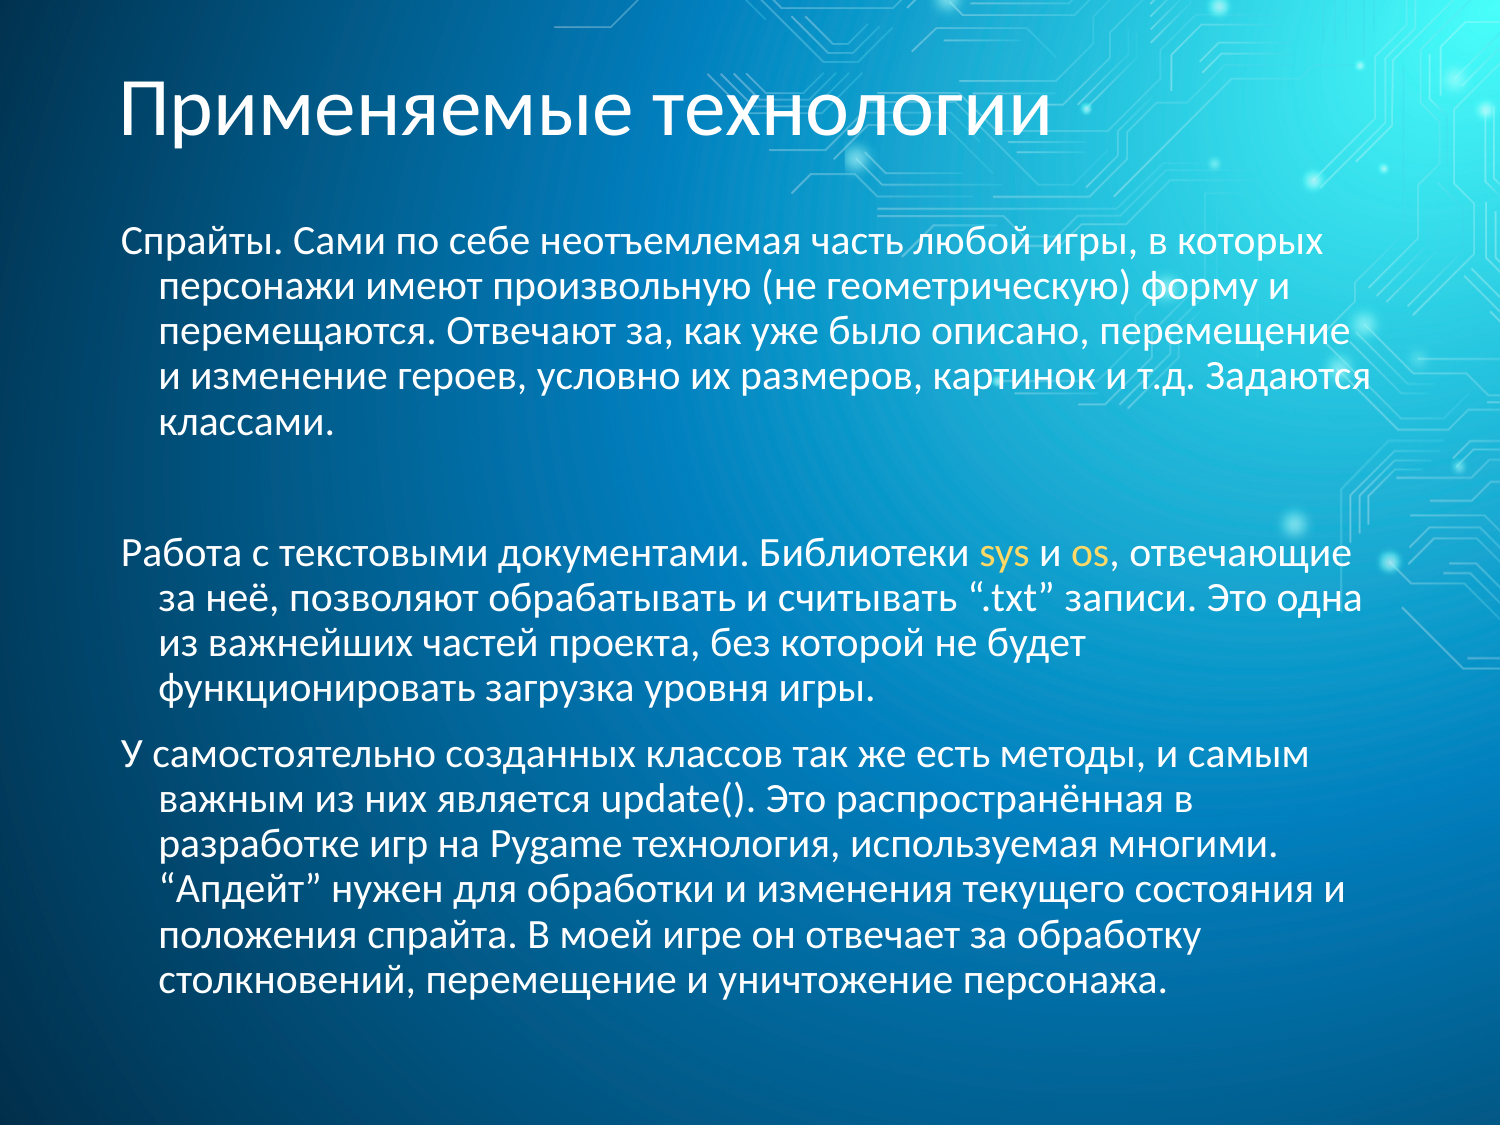

# Применяемые технологии
Спрайты. Сами по себе неотъемлемая часть любой игры, в которых персонажи имеют произвольную (не геометрическую) форму и перемещаются. Отвечают за, как уже было описано, перемещение и изменение героев, условно их размеров, картинок и т.д. Задаются классами.

Работа с текстовыми документами. Библиотеки sys и os, отвечающие за неё, позволяют обрабатывать и считывать “.txt” записи. Это одна из важнейших частей проекта, без которой не будет функционировать загрузка уровня игры.
У самостоятельно созданных классов так же есть методы, и самым важным из них является update(). Это распространённая в разработке игр на Pygame технология, используемая многими. “Апдейт” нужен для обработки и изменения текущего состояния и положения спрайта. В моей игре он отвечает за обработку столкновений, перемещение и уничтожение персонажа.